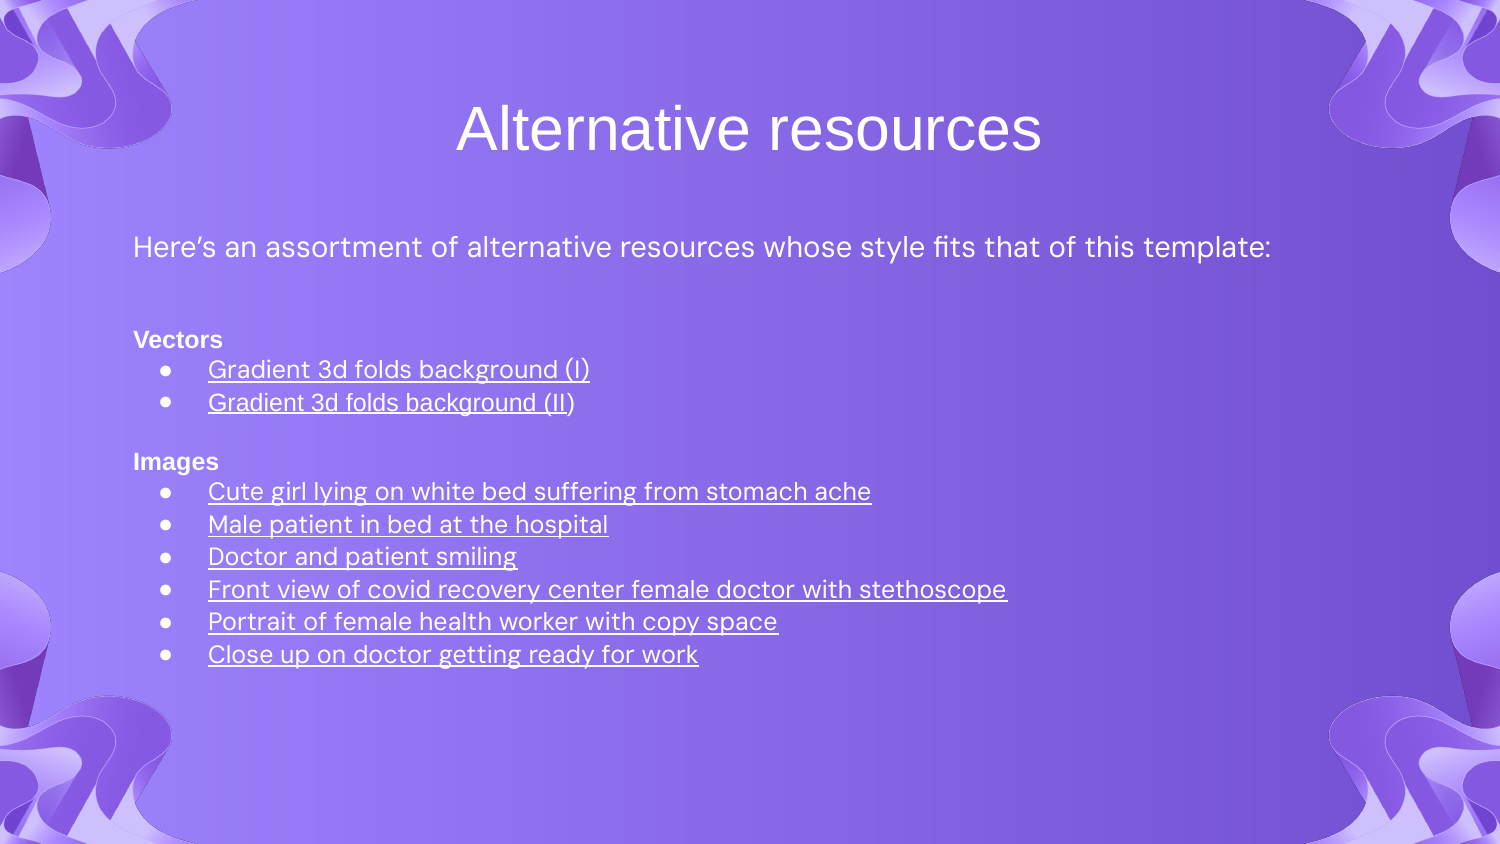

# Alternative resources
Here’s an assortment of alternative resources whose style fits that of this template:

Vectors
Gradient 3d folds background (I)
Gradient 3d folds background (II)

Images
Cute girl lying on white bed suffering from stomach ache
Male patient in bed at the hospital
Doctor and patient smiling
Front view of covid recovery center female doctor with stethoscope
Portrait of female health worker with copy space
Close up on doctor getting ready for work